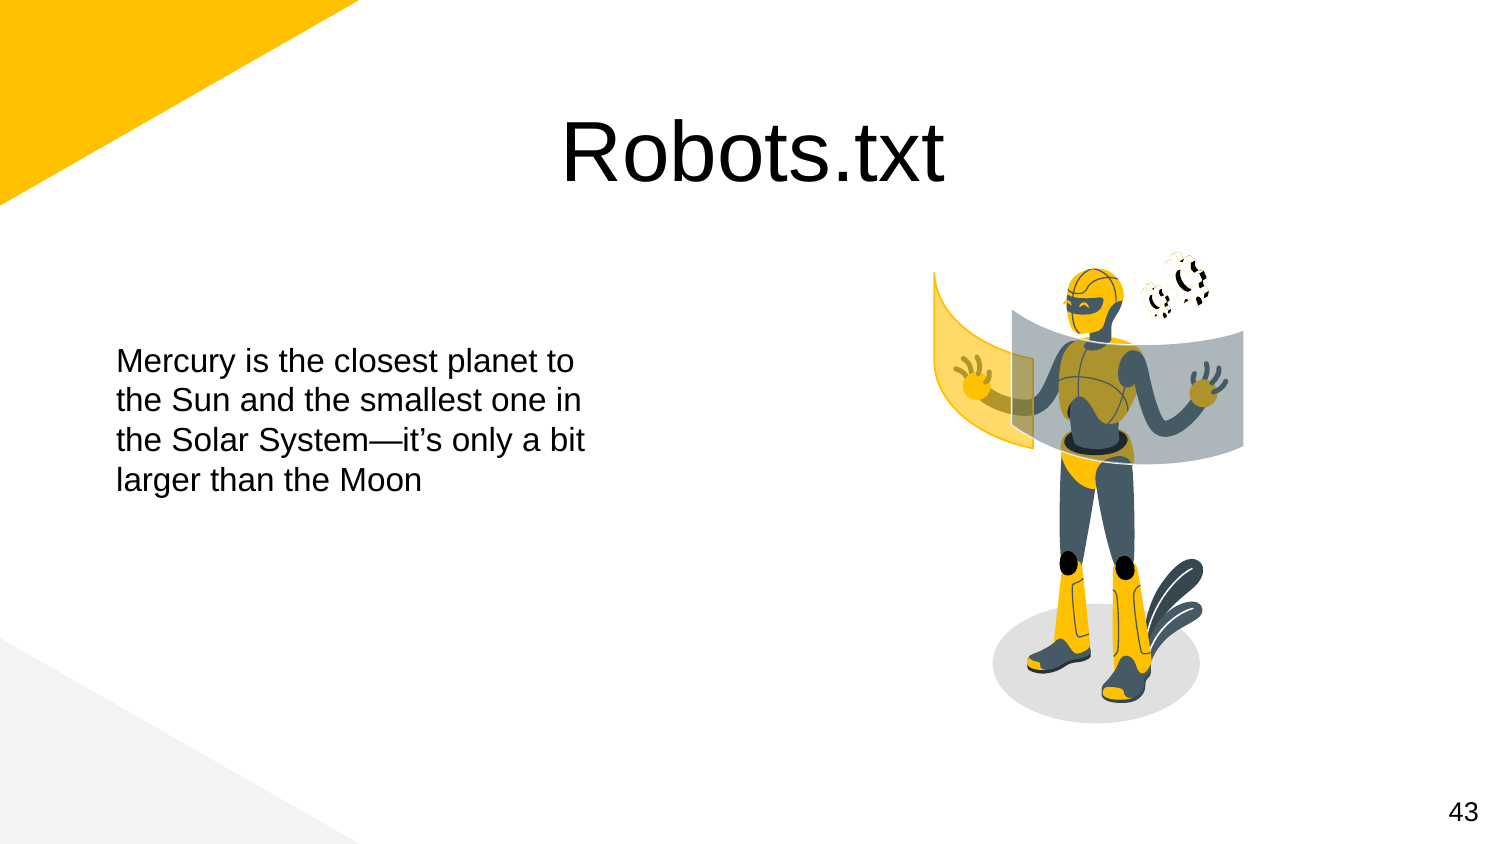

# Robots.txt

Mercury is the closest planet to
the Sun and the smallest one in the Solar System—it’s only a bit larger than the Moon
43